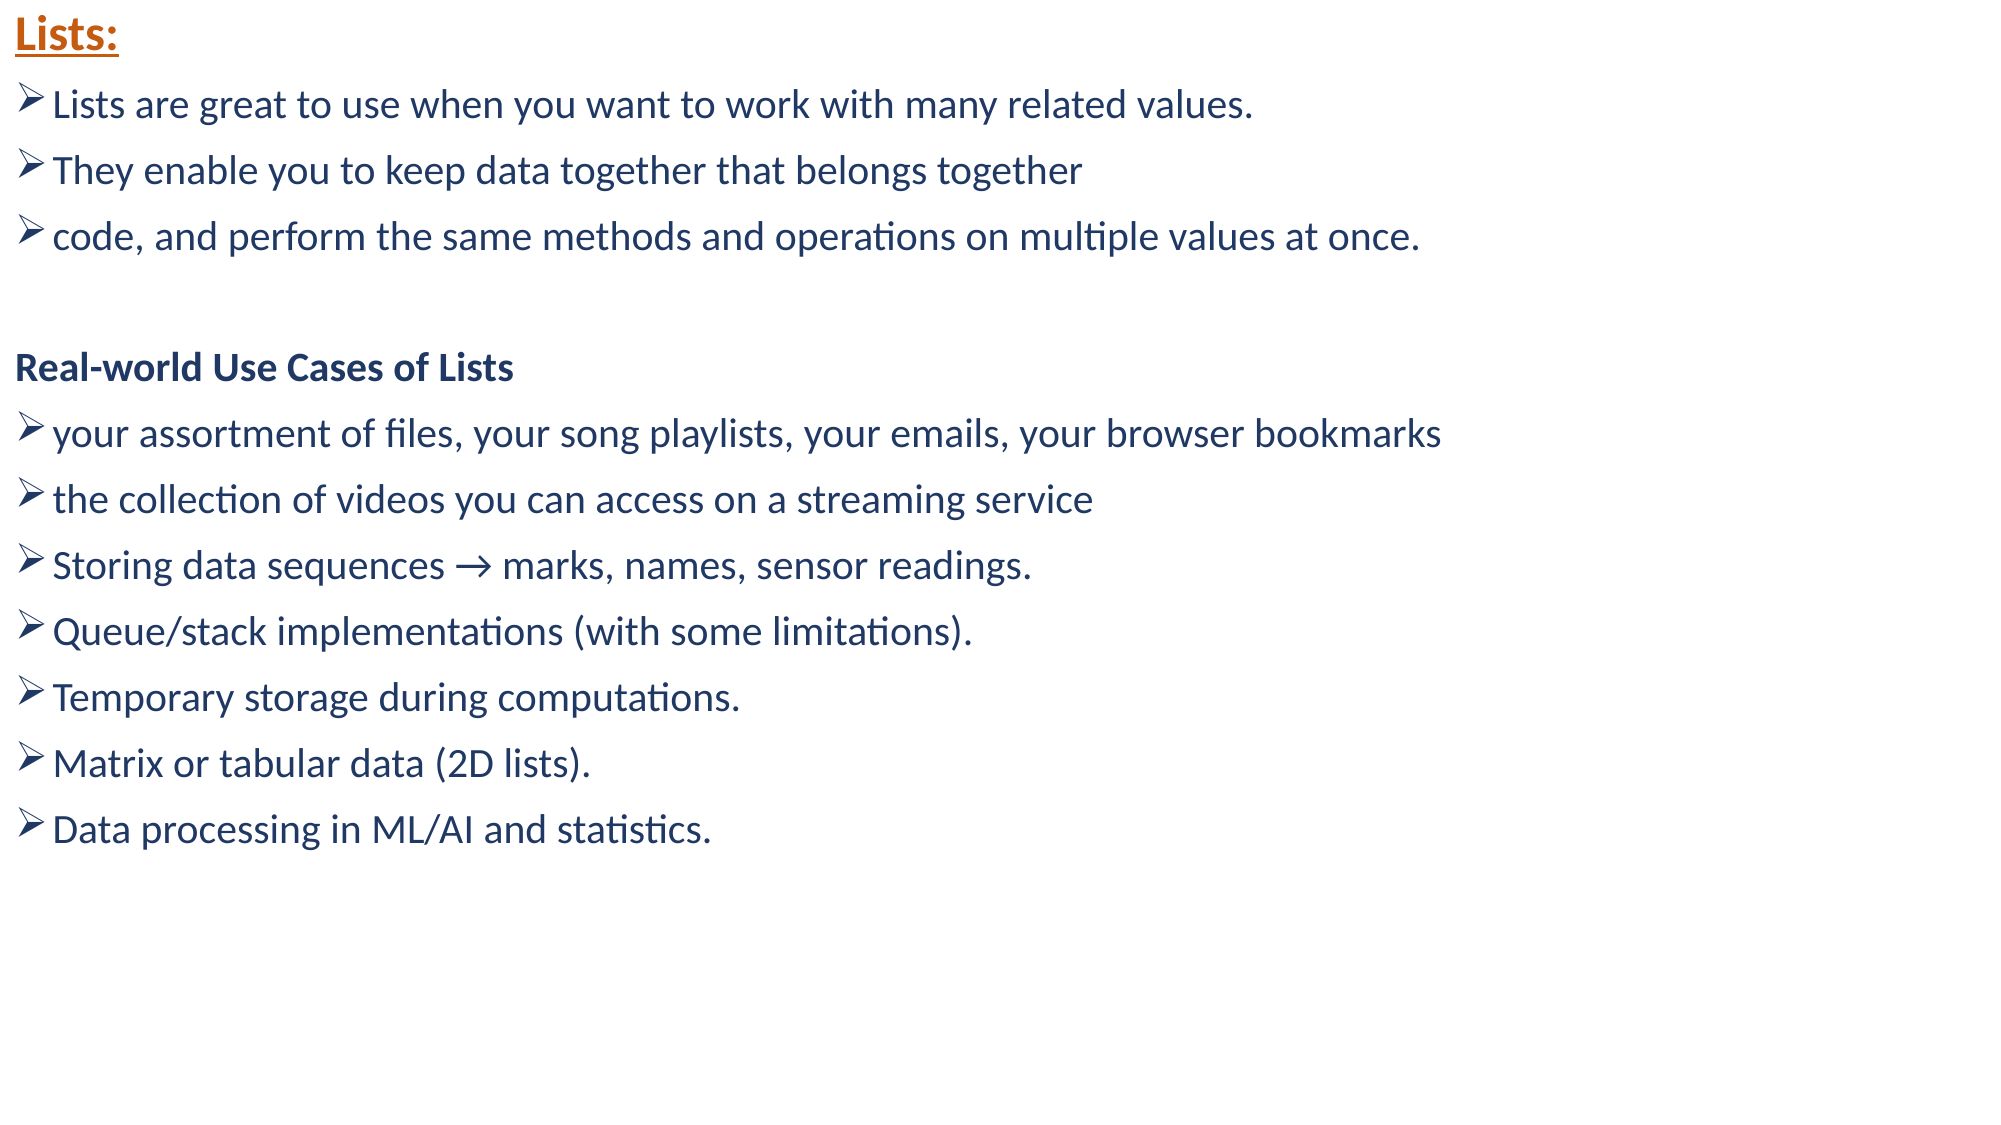

Lists:
Lists are great to use when you want to work with many related values.
They enable you to keep data together that belongs together
code, and perform the same methods and operations on multiple values at once.

Real-world Use Cases of Lists
your assortment of files, your song playlists, your emails, your browser bookmarks
the collection of videos you can access on a streaming service
Storing data sequences → marks, names, sensor readings.
Queue/stack implementations (with some limitations).
Temporary storage during computations.
Matrix or tabular data (2D lists).
Data processing in ML/AI and statistics.